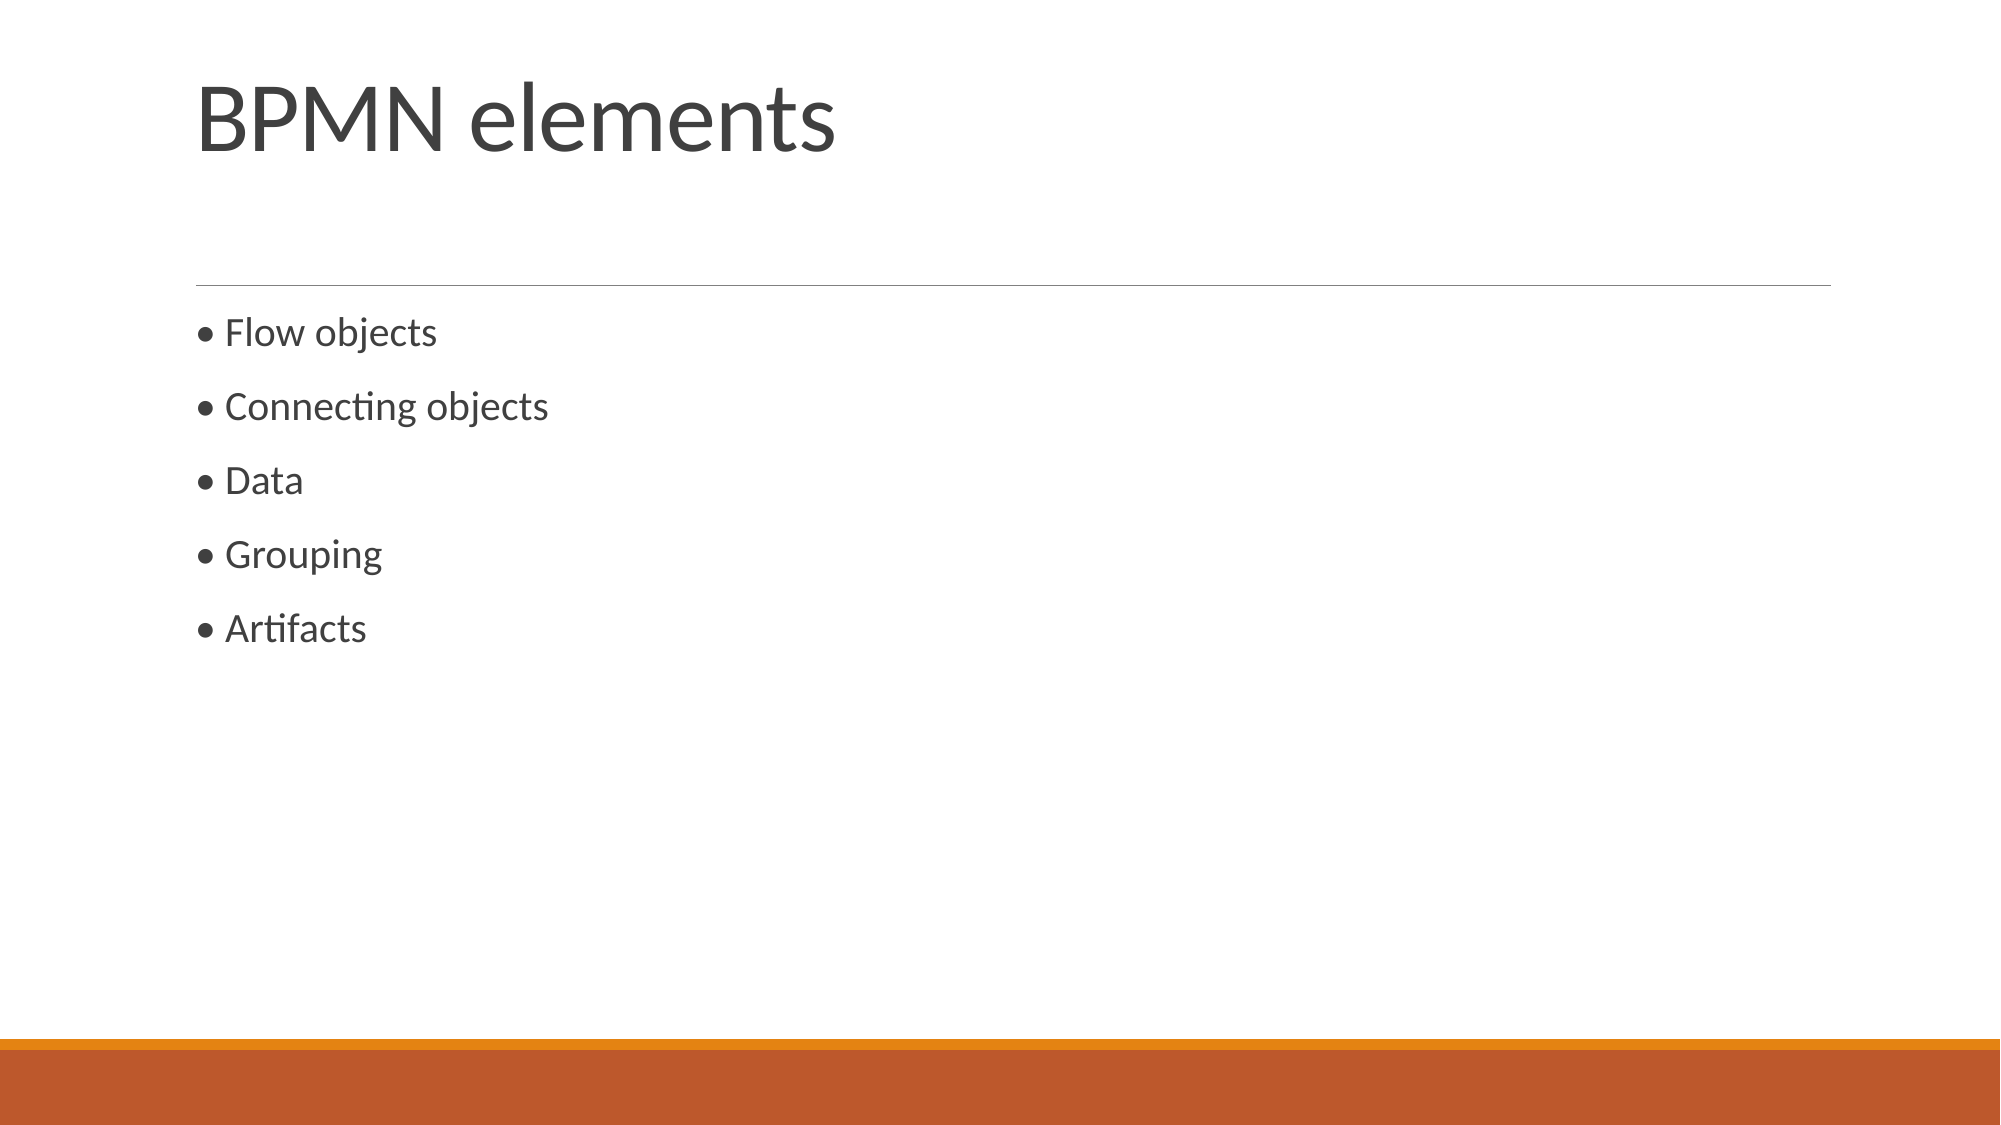

# BPMN elements
• Flow objects
• Connecting objects
• Data
• Grouping
• Artifacts